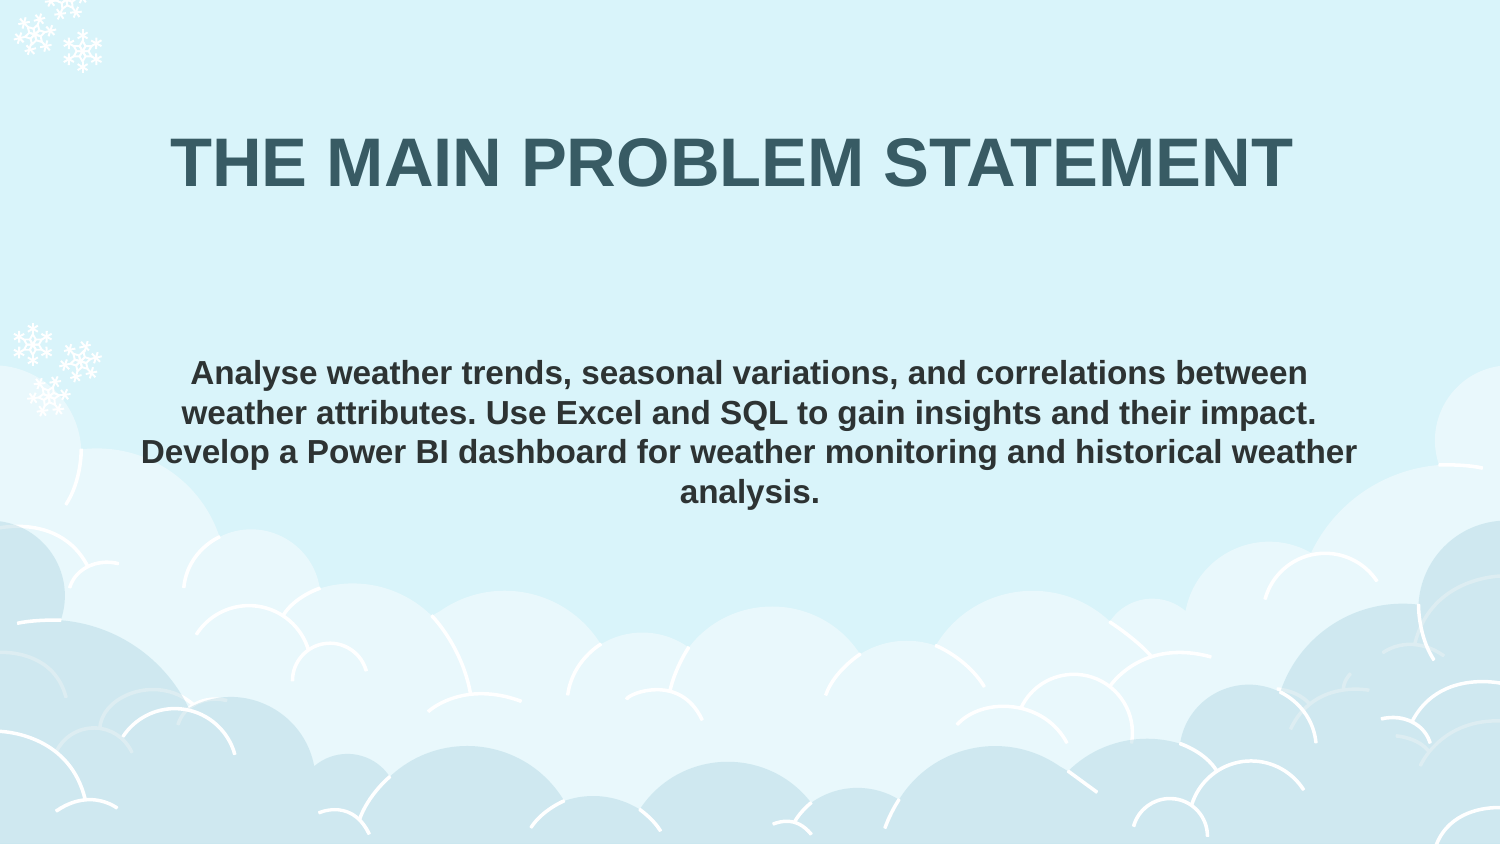

# THE MAIN PROBLEM STATEMENT
Analyse weather trends, seasonal variations, and correlations between weather attributes. Use Excel and SQL to gain insights and their impact. Develop a Power BI dashboard for weather monitoring and historical weather analysis.